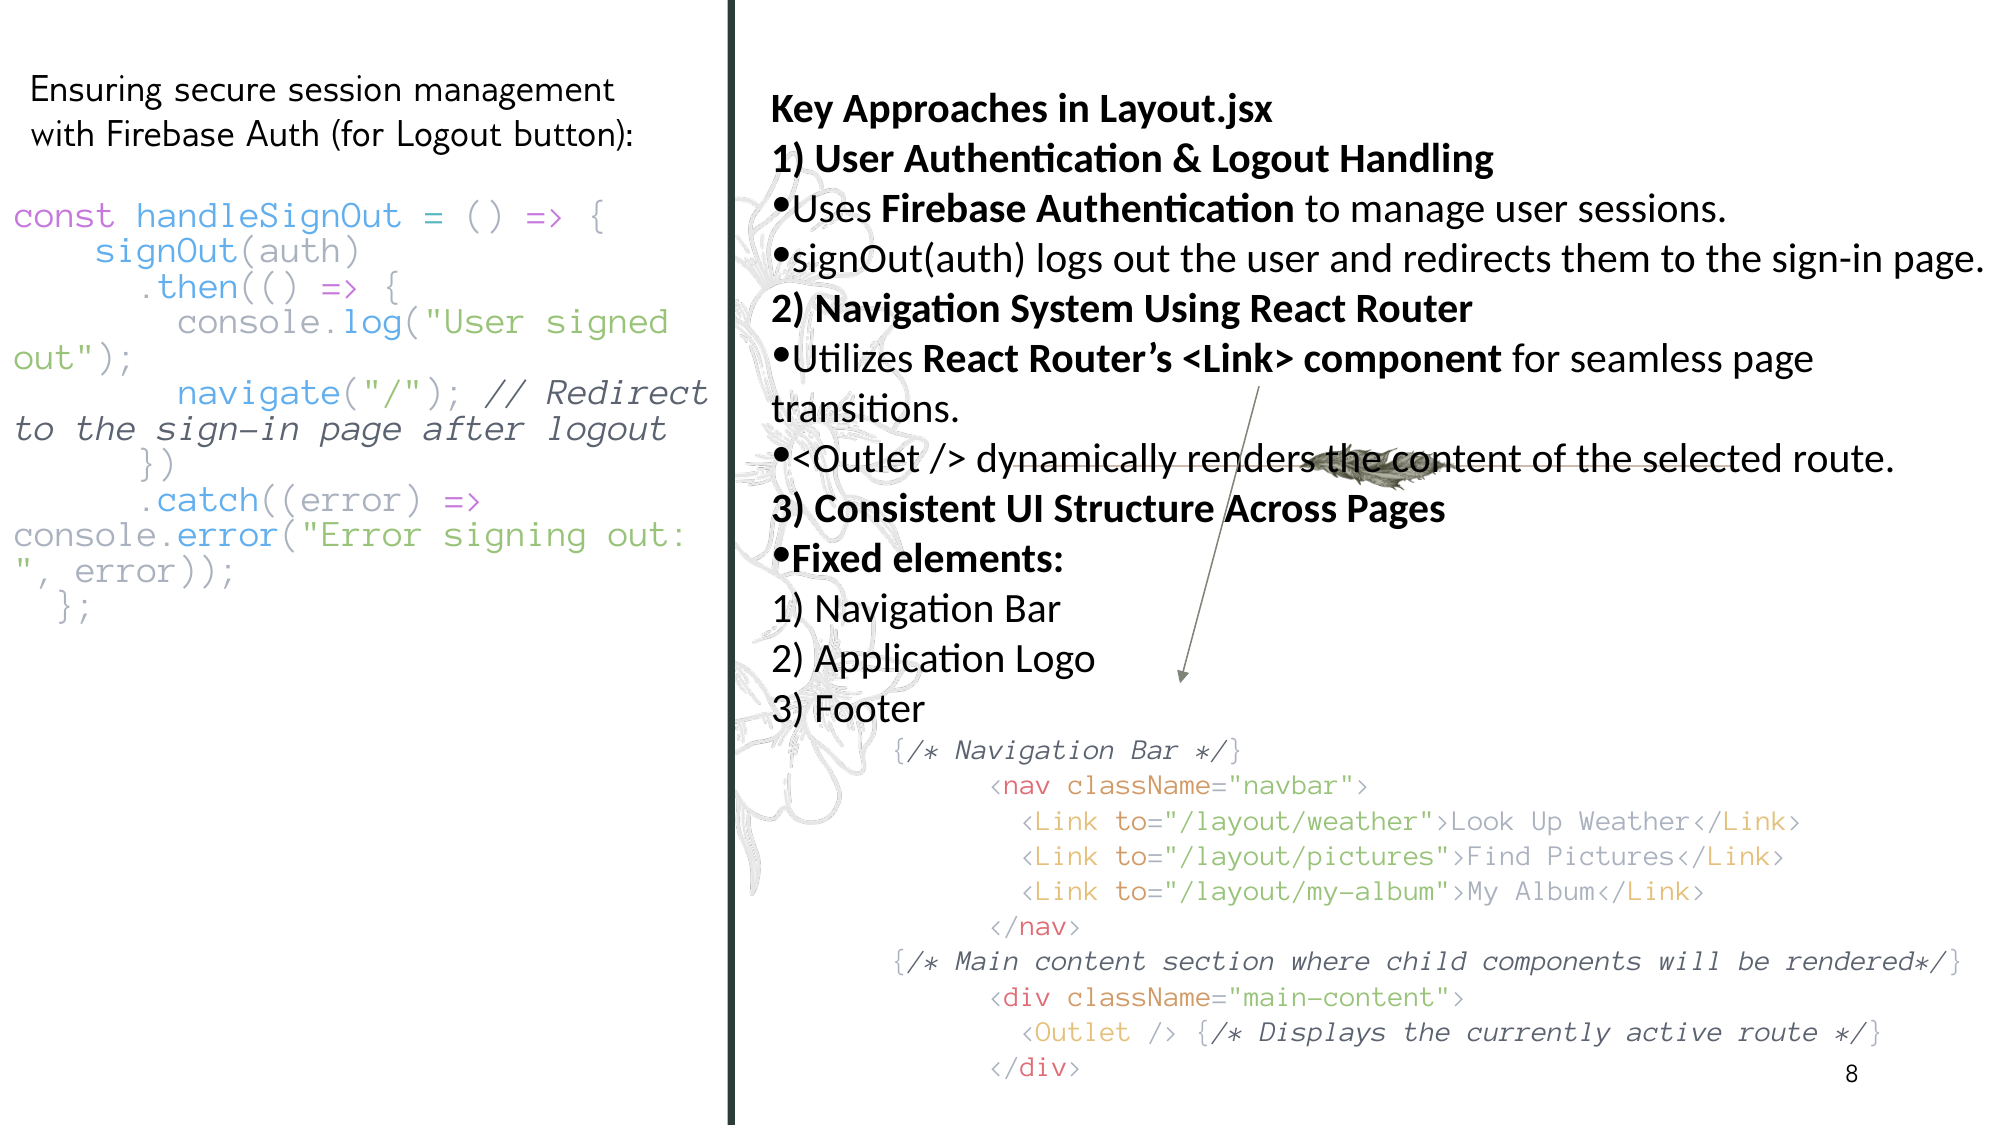

Ensuring secure session management with Firebase Auth (for Logout button):
# Key Approaches in Layout.jsx
1) User Authentication & Logout Handling
Uses Firebase Authentication to manage user sessions.
signOut(auth) logs out the user and redirects them to the sign-in page.
2) Navigation System Using React Router
Utilizes React Router’s <Link> component for seamless page transitions.
<Outlet /> dynamically renders the content of the selected route.
3) Consistent UI Structure Across Pages
Fixed elements:
1) Navigation Bar
2) Application Logo
3) Footer

const handleSignOut = () => {
    signOut(auth)
      .then(() => {
        console.log("User signed out");
        navigate("/"); // Redirect to the sign-in page after logout
      })
      .catch((error) => console.error("Error signing out: ", error));
  };
{/* Navigation Bar */}
      <nav className="navbar">
        <Link to="/layout/weather">Look Up Weather</Link>
        <Link to="/layout/pictures">Find Pictures</Link>
        <Link to="/layout/my-album">My Album</Link>
      </nav>
{/* Main content section where child components will be rendered*/}
      <div className="main-content">
        <Outlet /> {/* Displays the currently active route */}
      </div>

8